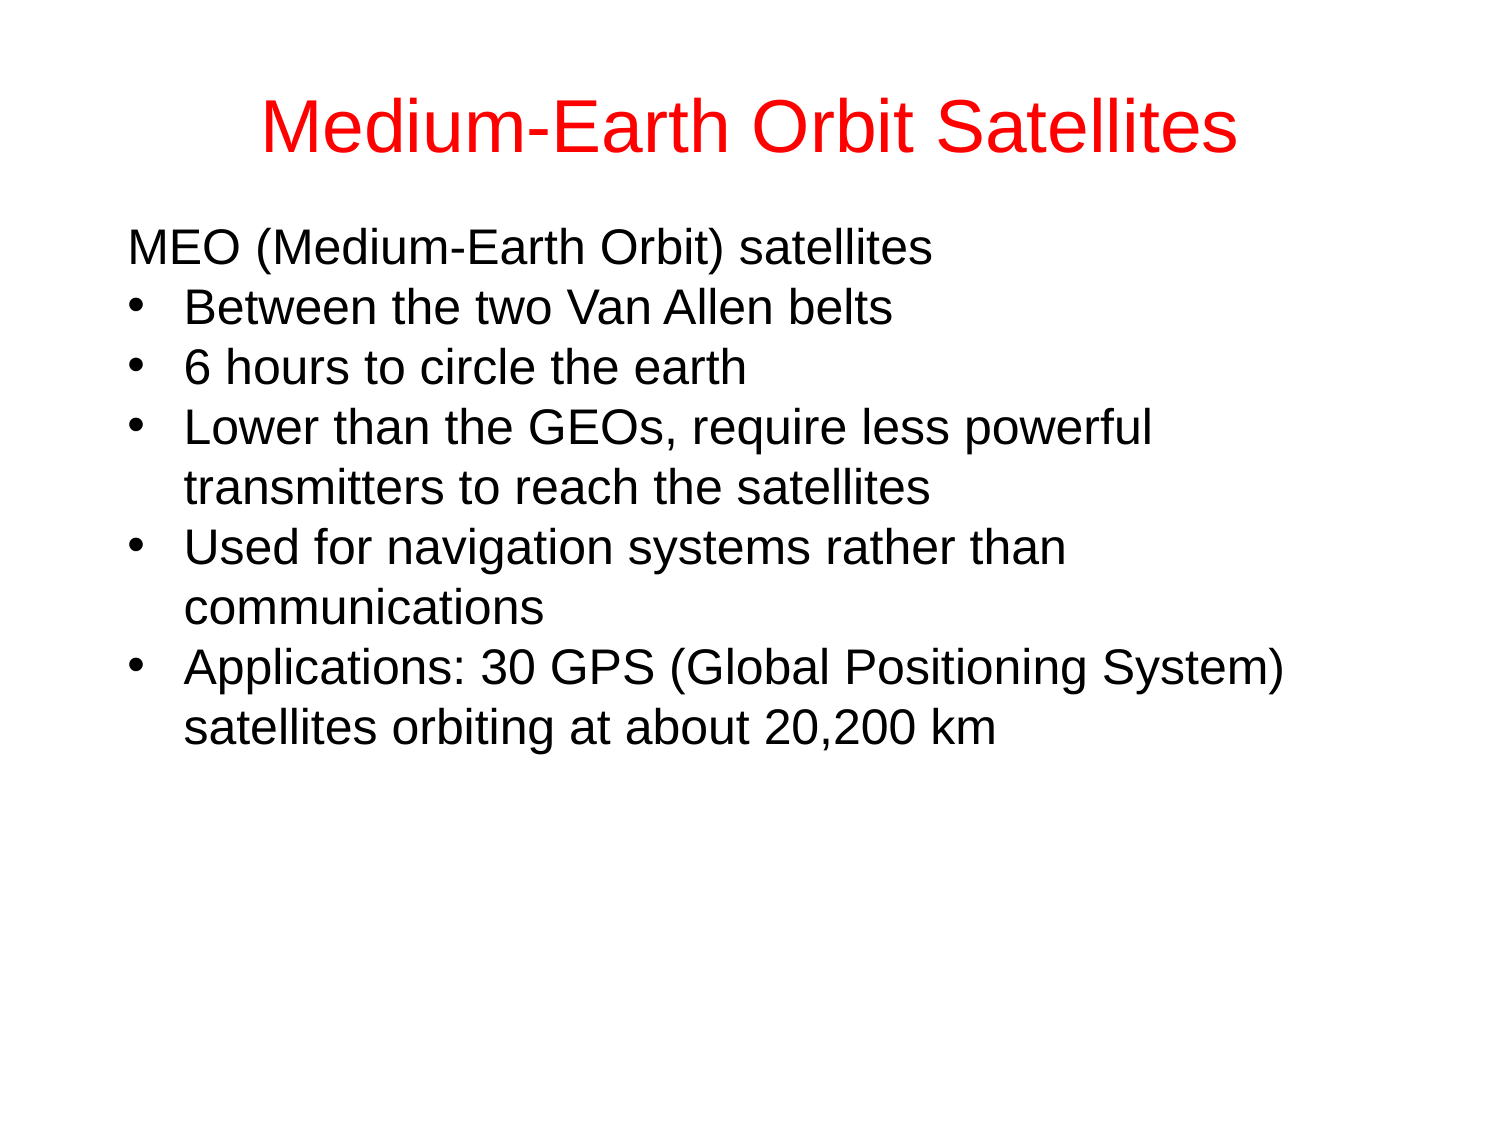

# Medium-Earth Orbit Satellites
MEO (Medium-Earth Orbit) satellites
Between the two Van Allen belts
6 hours to circle the earth
Lower than the GEOs, require less powerful transmitters to reach the satellites
Used for navigation systems rather than communications
Applications: 30 GPS (Global Positioning System) satellites orbiting at about 20,200 km